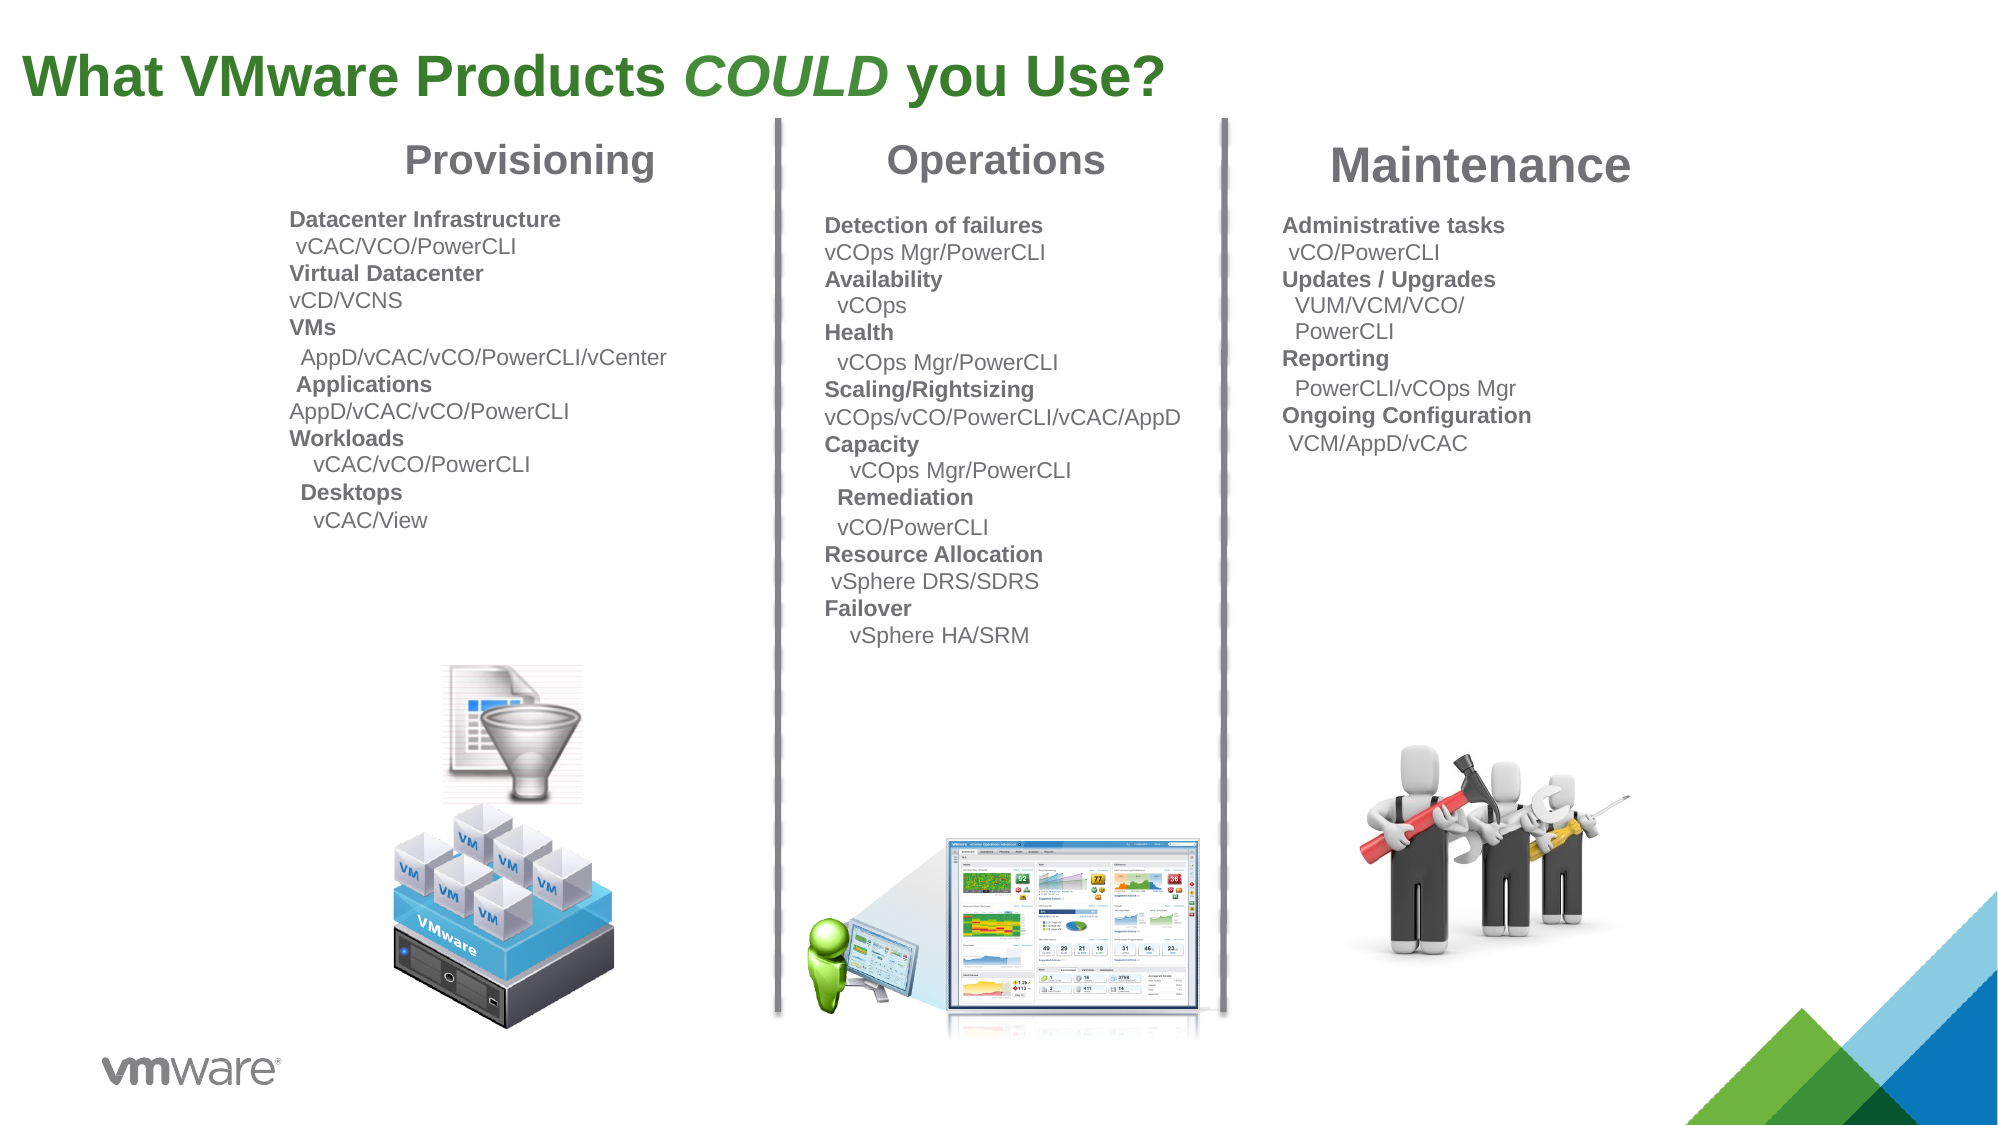

# What VMware Products COULD you Use?

Provisioning
Datacenter Infrastructure  vCAC/VCO/PowerCLI  Virtual Datacenter  vCD/VCNS
VMs
AppD/vCAC/vCO/PowerCLI/vCenter  Applications  AppD/vCAC/vCO/PowerCLI  Workloads
vCAC/vCO/PowerCLI
Desktops
vCAC/View
Operations
Detection of failures  vCOps Mgr/PowerCLI  Availability
vCOps
Health
vCOps Mgr/PowerCLI  Scaling/Rightsizing  vCOps/vCO/PowerCLI/vCAC/AppD  Capacity
vCOps Mgr/PowerCLI
Remediation
vCO/PowerCLI  Resource Allocation  vSphere DRS/SDRS  Failover
vSphere HA/SRM
Maintenance
Administrative tasks  vCO/PowerCLI  Updates / Upgrades
VUM/VCM/VCO/PowerCLI
Reporting
PowerCLI/vCOps Mgr  Ongoing Configuration  VCM/AppD/vCAC